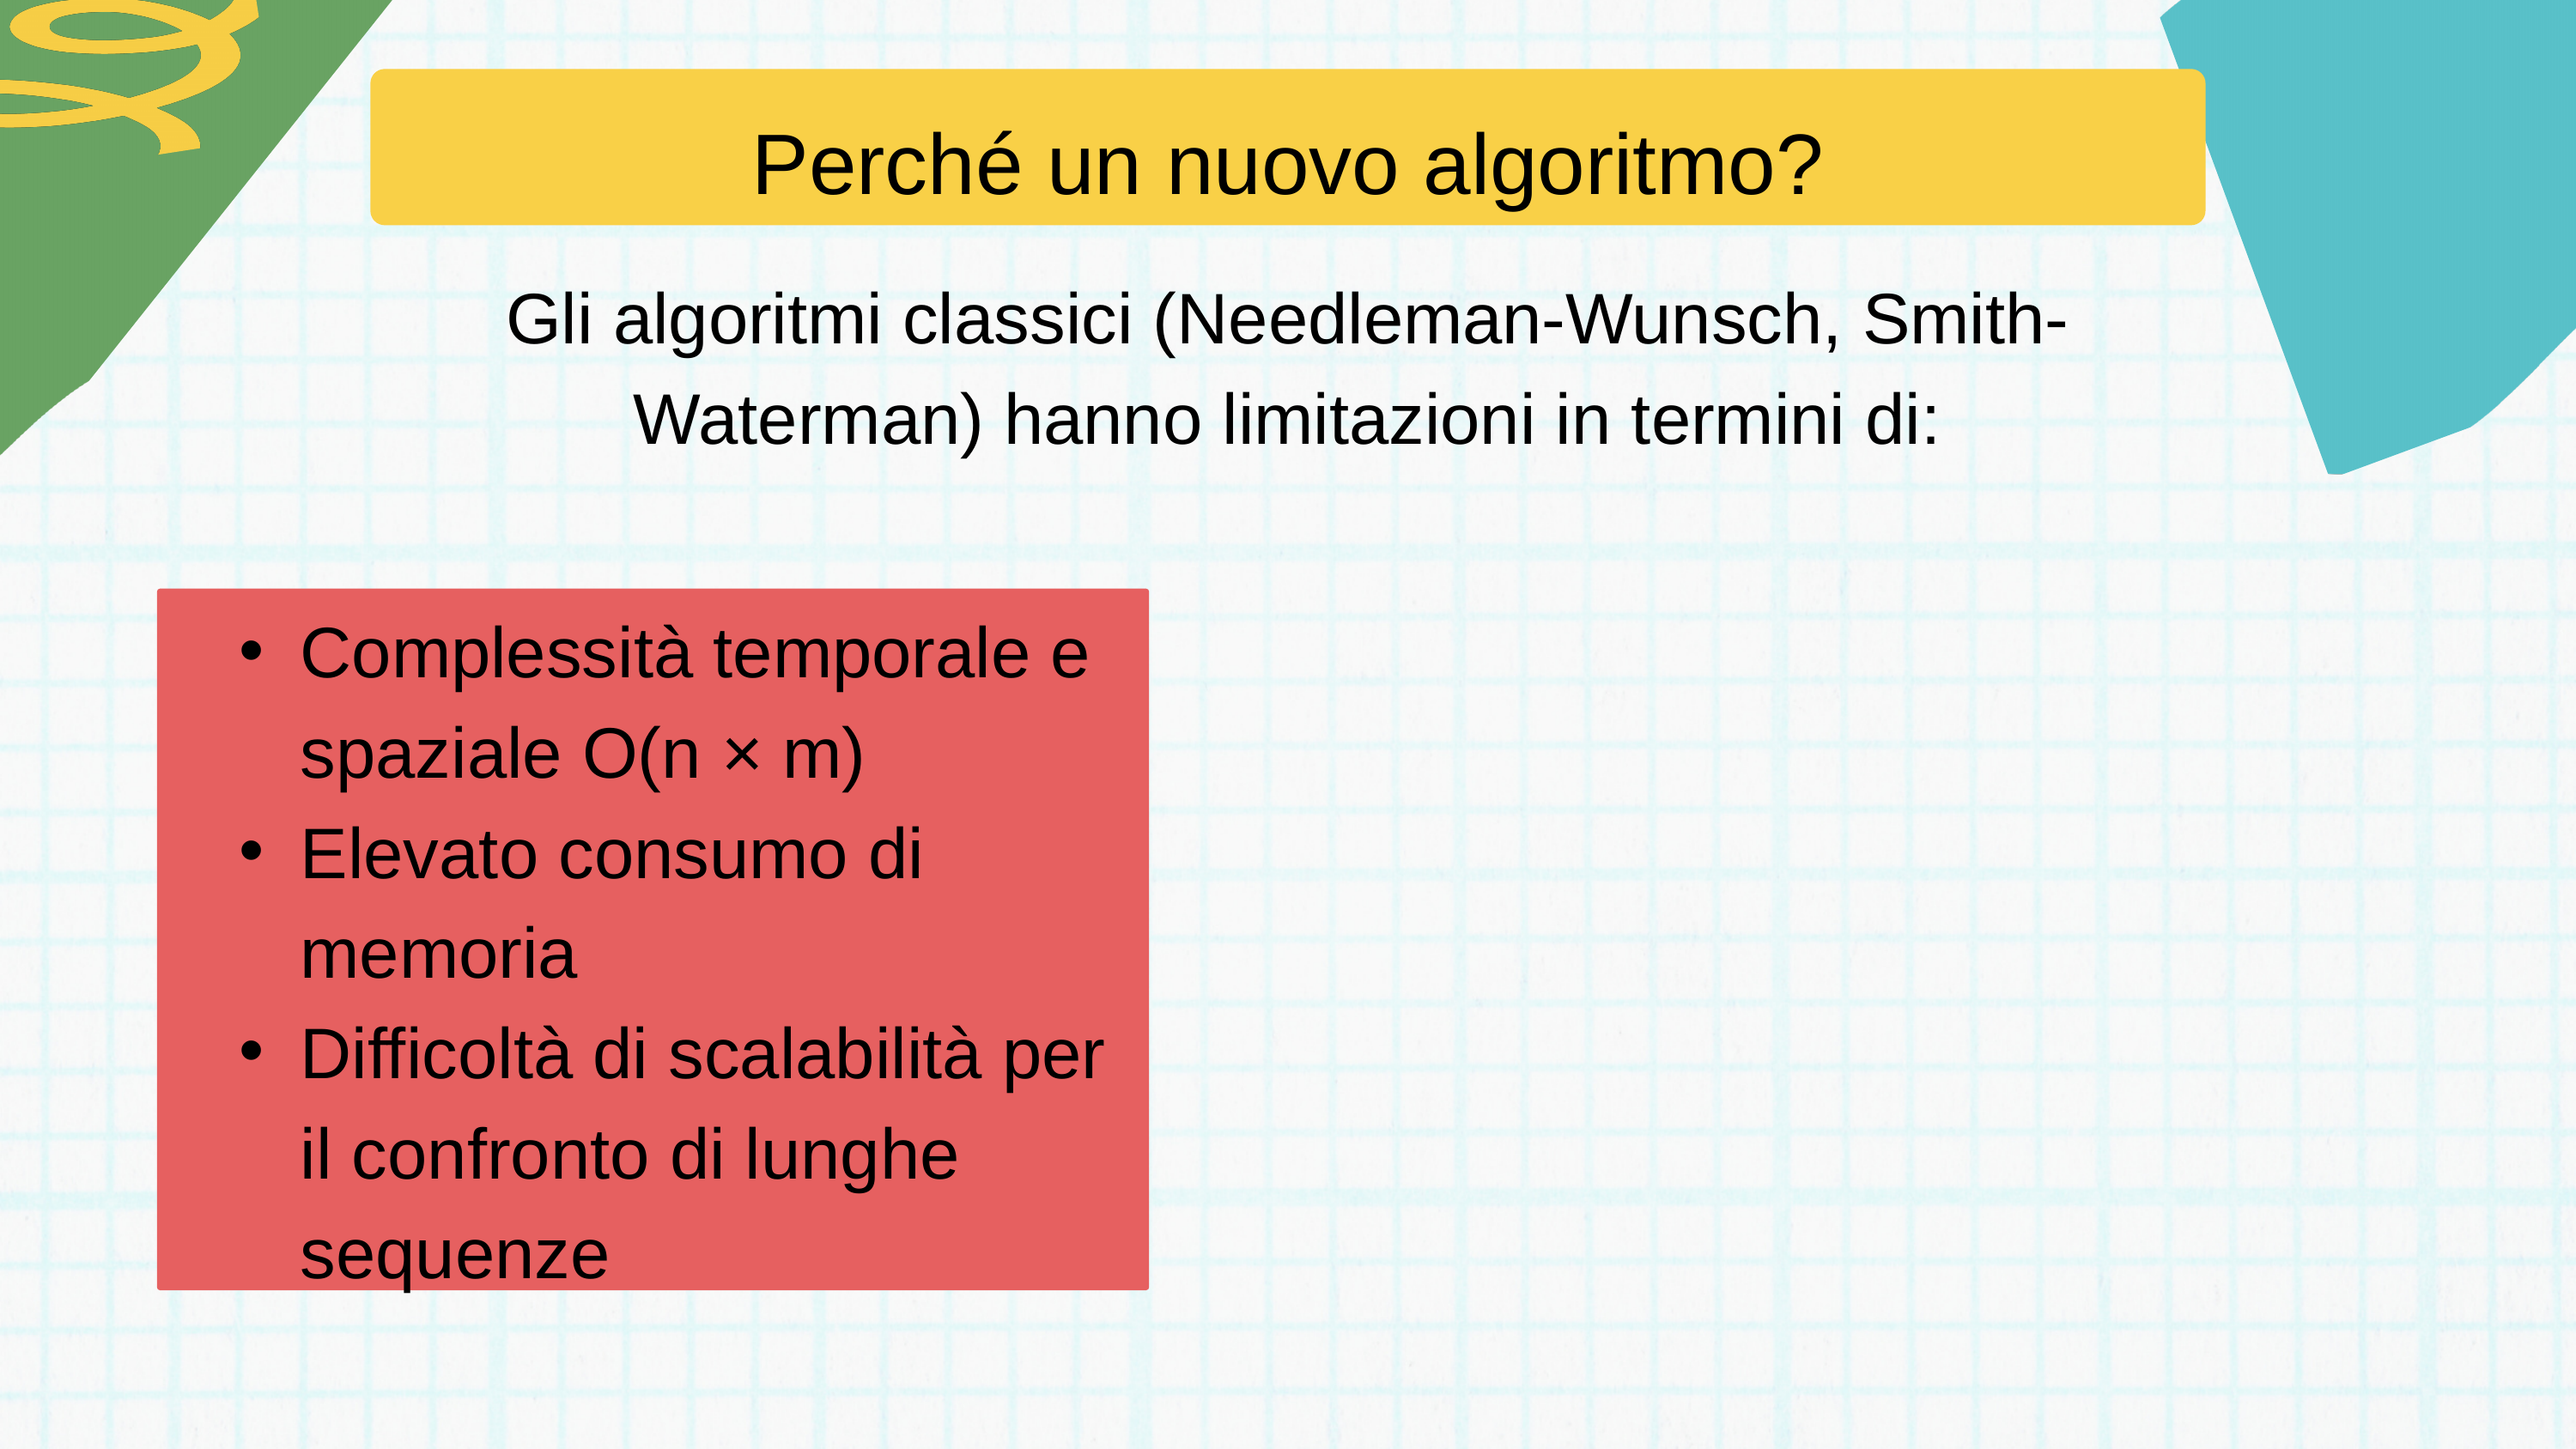

Perché un nuovo algoritmo?
Gli algoritmi classici (Needleman-Wunsch, Smith-Waterman) hanno limitazioni in termini di:

Complessità temporale e spaziale O(n × m)
Elevato consumo di memoria
Difficoltà di scalabilità per il confronto di lunghe sequenze